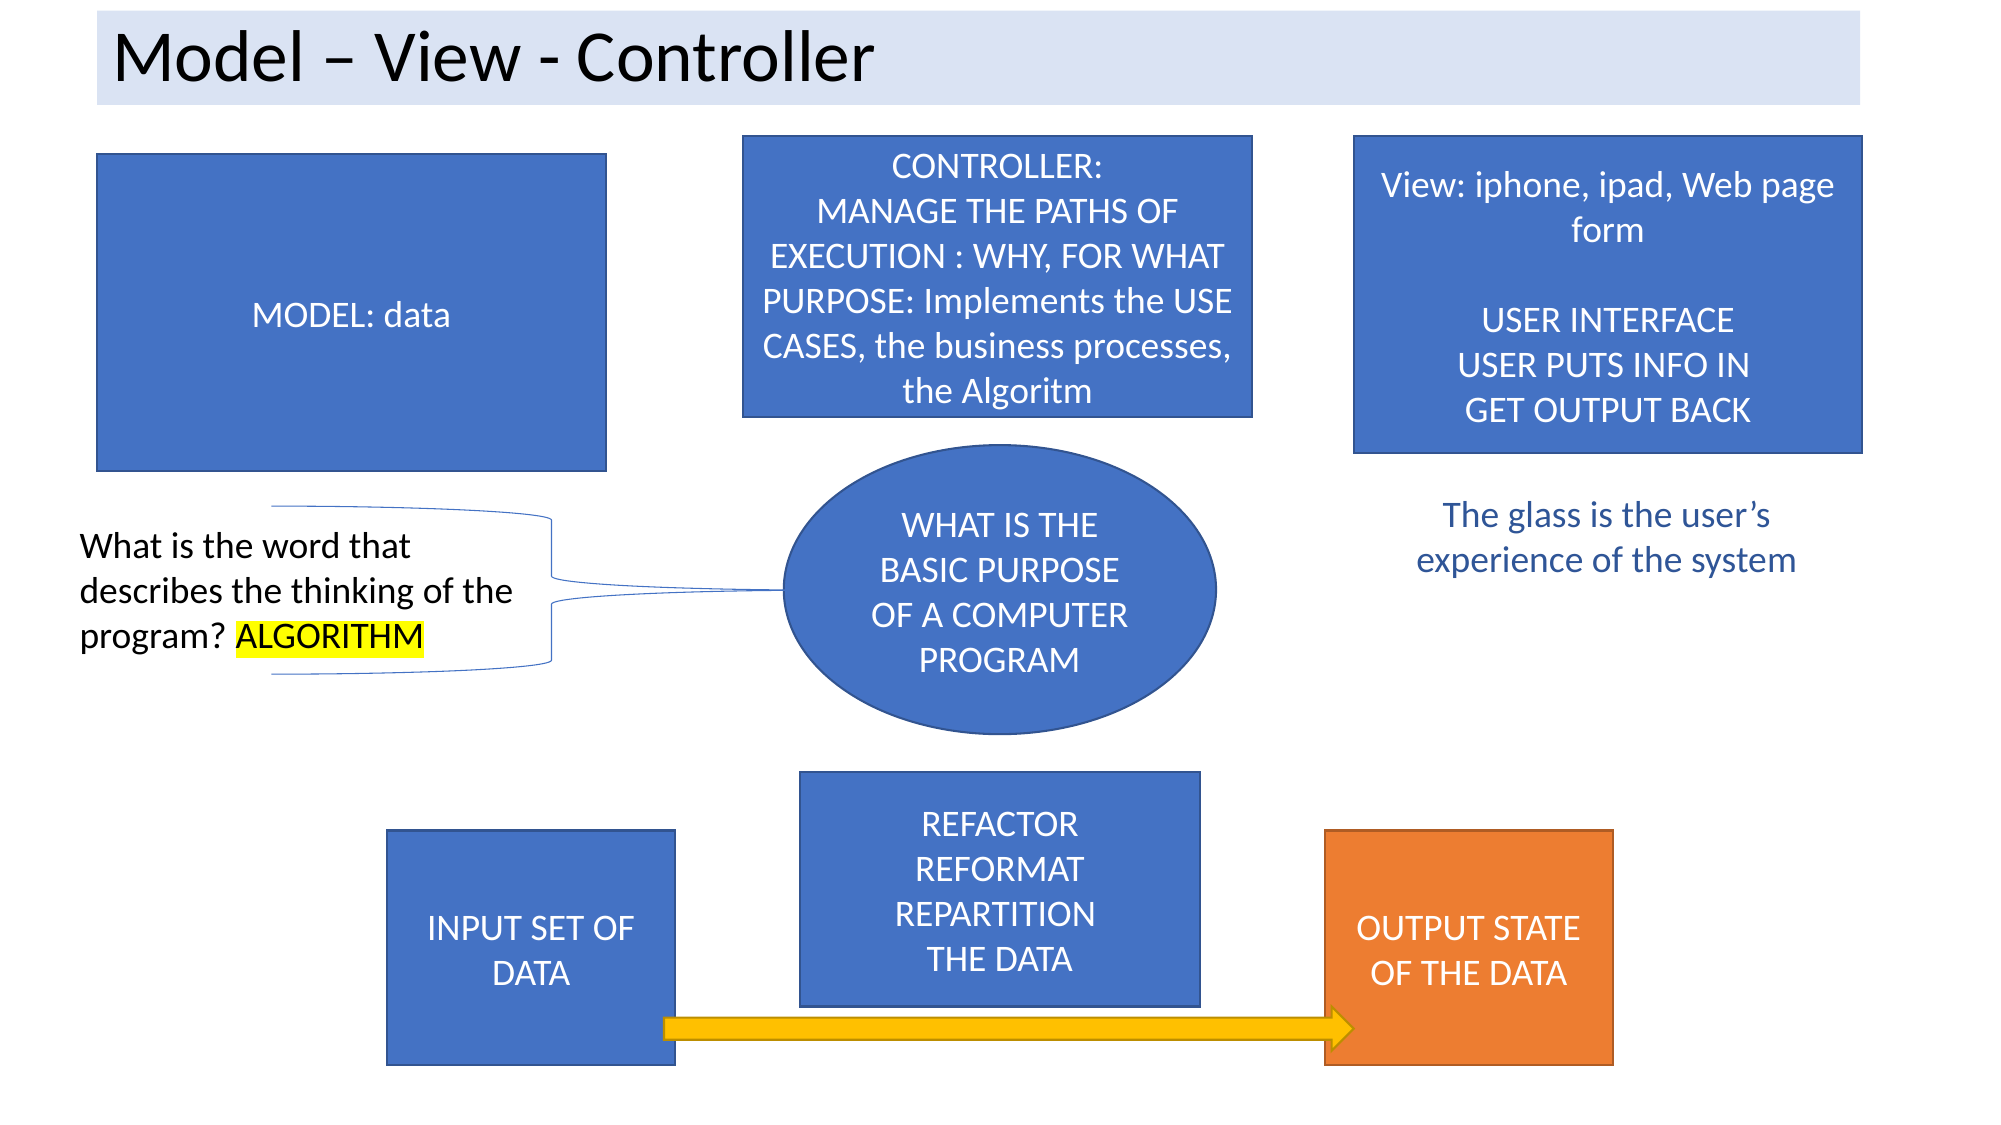

# Model – View - Controller
CONTROLLER:
MANAGE THE PATHS OF EXECUTION : WHY, FOR WHAT PURPOSE: Implements the USE CASES, the business processes, the Algoritm
View: iphone, ipad, Web page form

USER INTERFACE
USER PUTS INFO IN
GET OUTPUT BACK
MODEL: data
WHAT IS THE BASIC PURPOSE OF A COMPUTER PROGRAM
The glass is the user’s experience of the system

What is the word that describes the thinking of the program? ALGORITHM
REFACTOR
REFORMAT
REPARTITION
THE DATA
INPUT SET OF DATA
OUTPUT STATE OF THE DATA